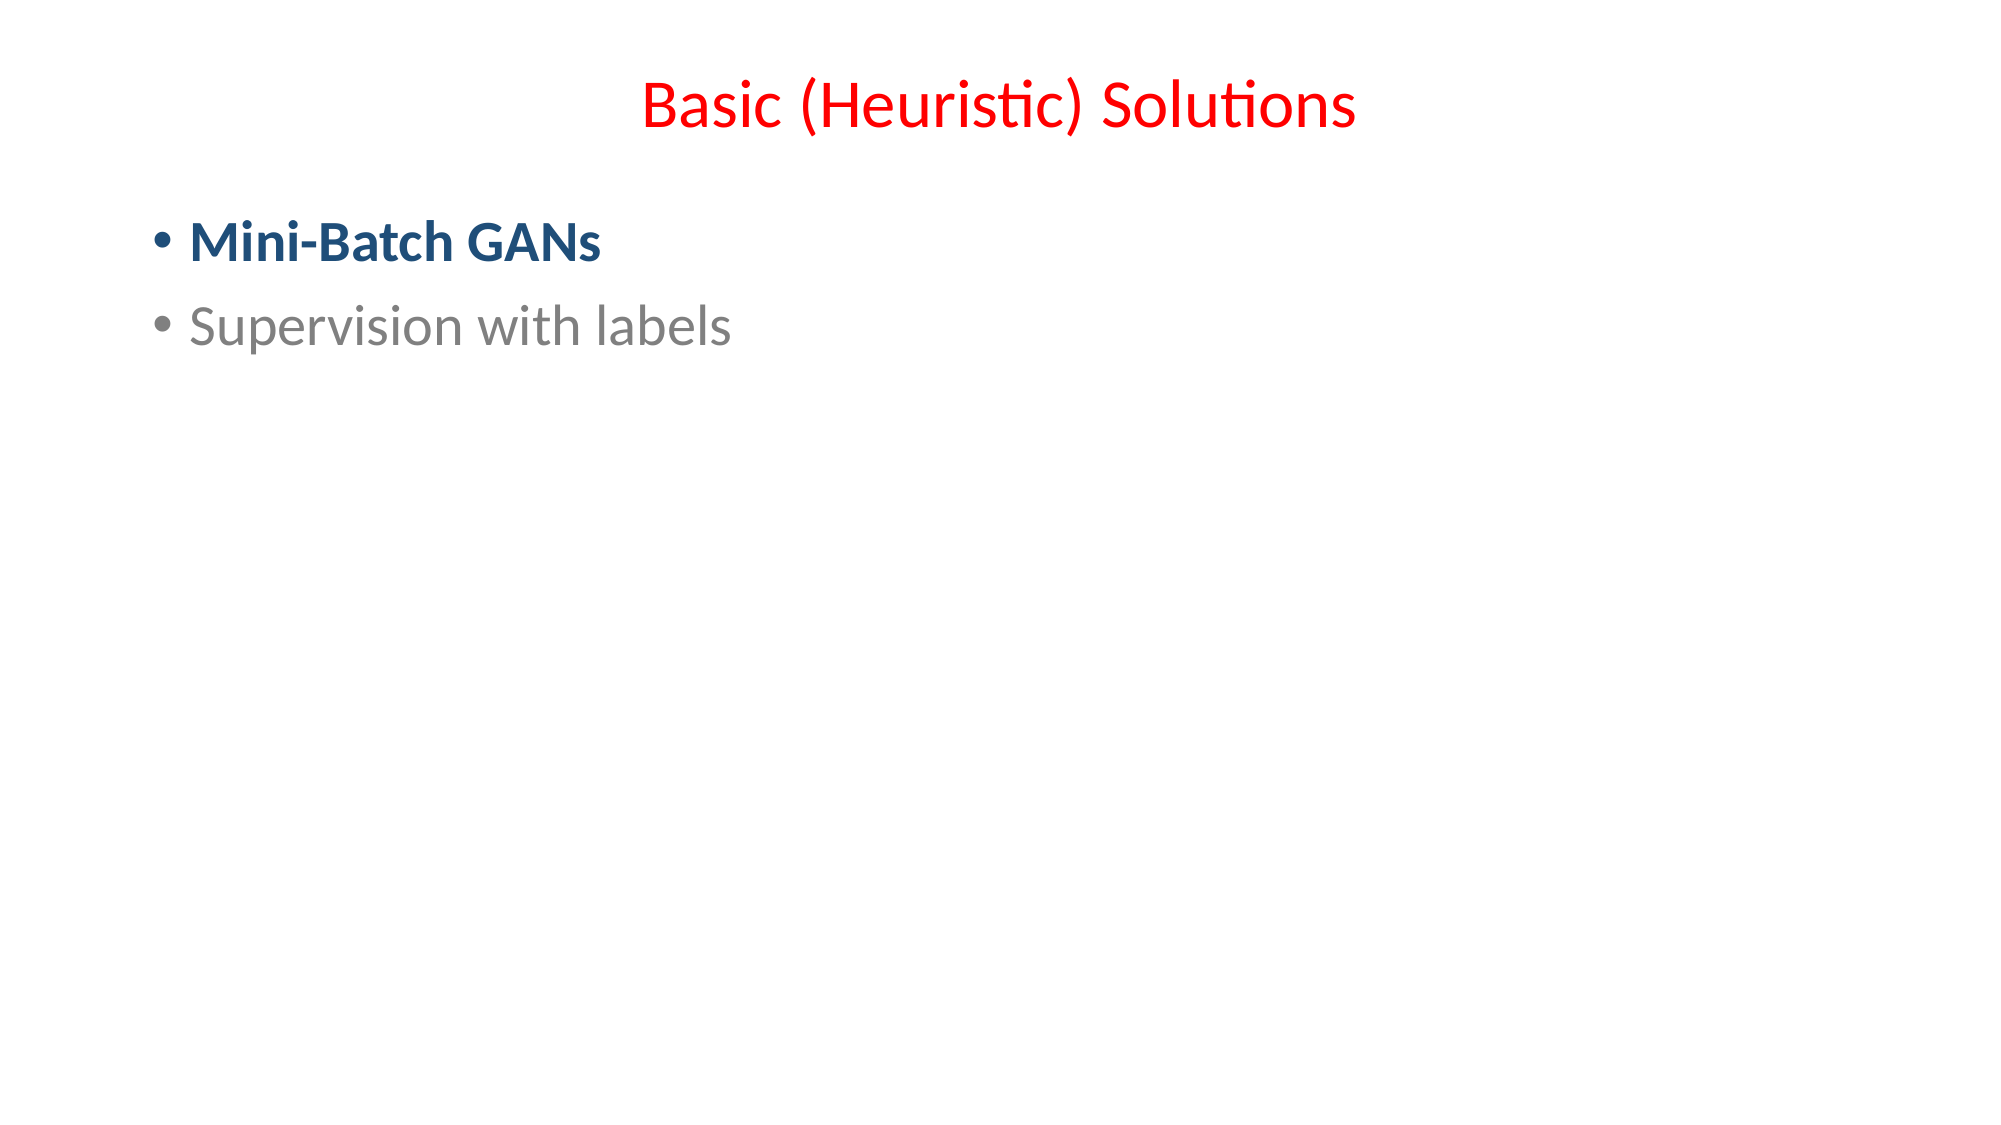

# Basic (Heuristic) Solutions
Mini-Batch GANs
Supervision with labels